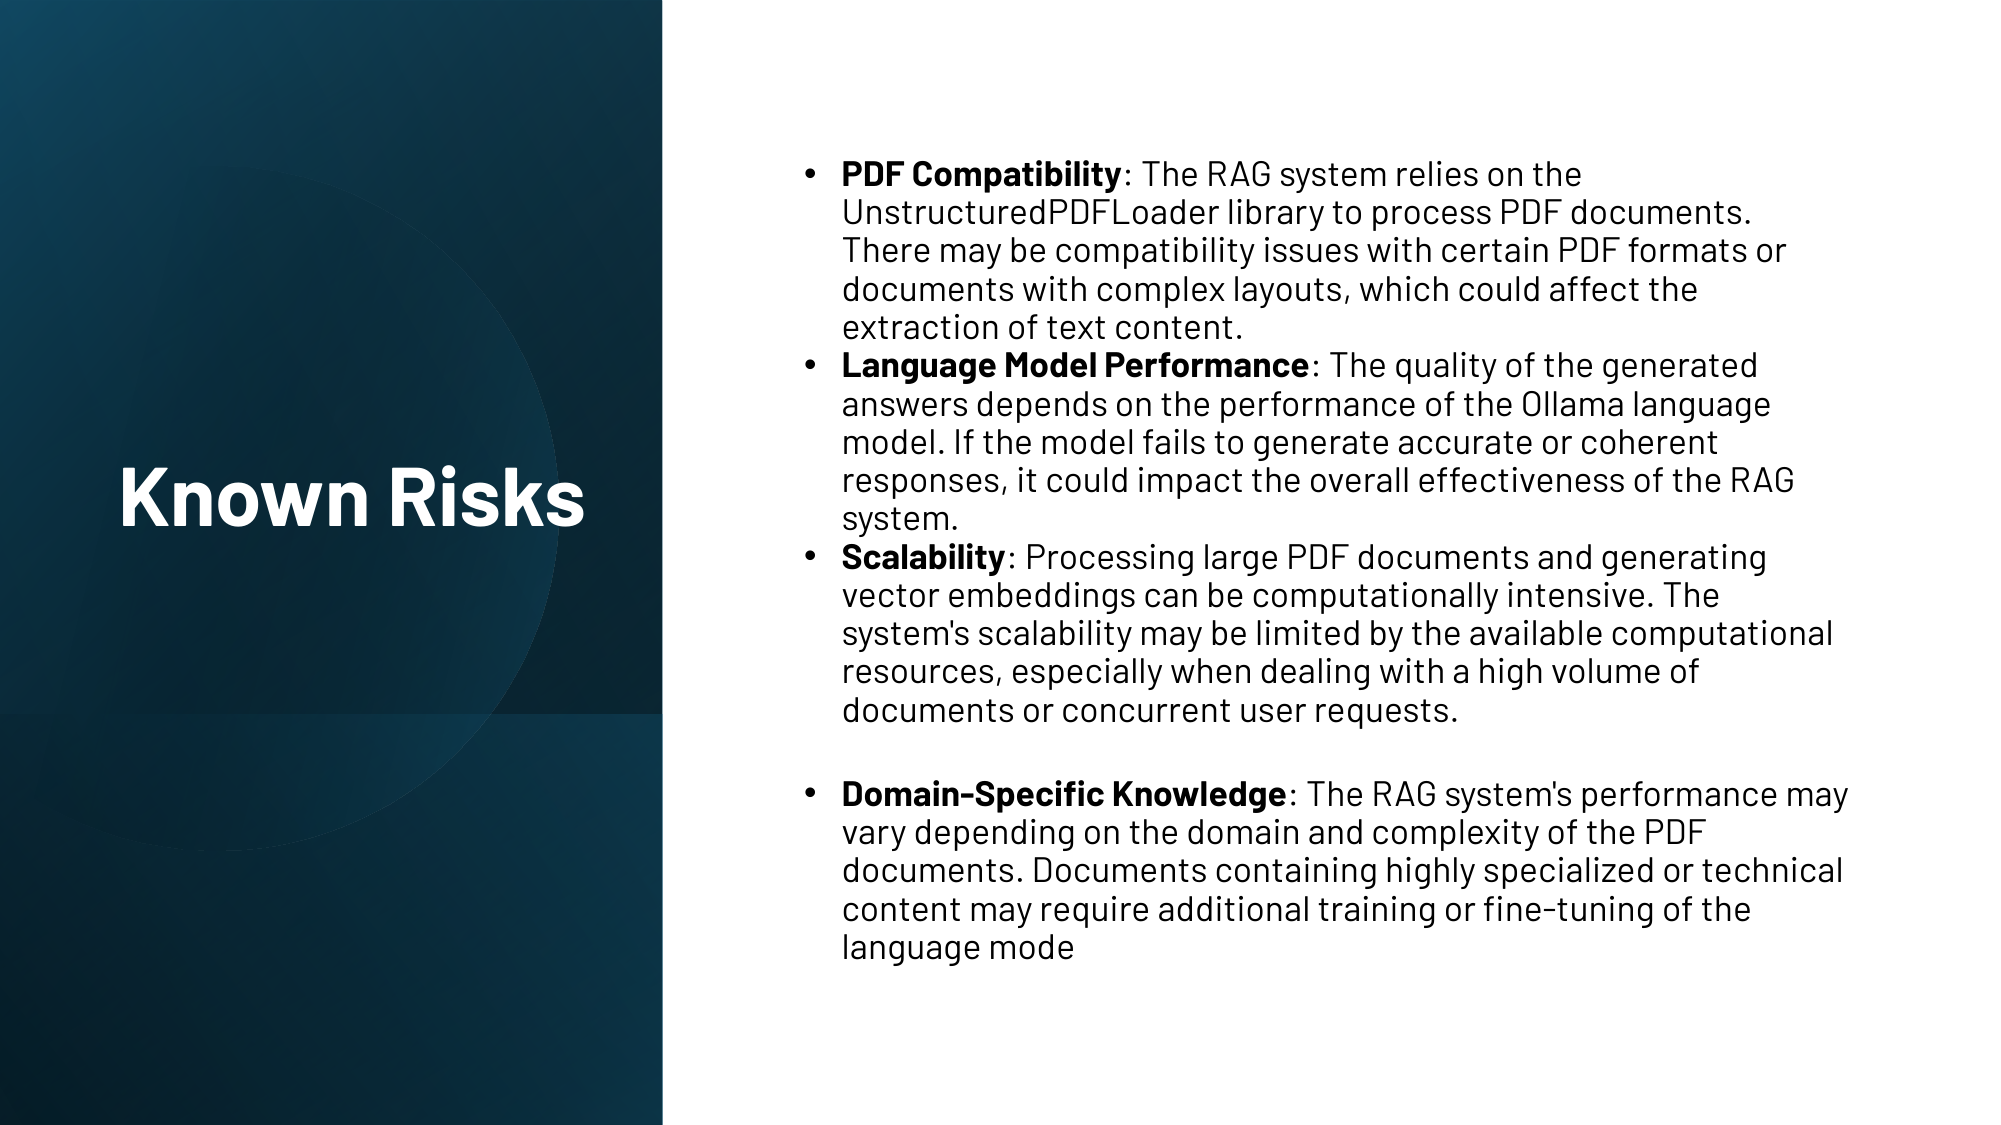

# Known Risks
PDF Compatibility: The RAG system relies on the UnstructuredPDFLoader library to process PDF documents. There may be compatibility issues with certain PDF formats or documents with complex layouts, which could affect the extraction of text content.
Language Model Performance: The quality of the generated answers depends on the performance of the Ollama language model. If the model fails to generate accurate or coherent responses, it could impact the overall effectiveness of the RAG system.
Scalability: Processing large PDF documents and generating vector embeddings can be computationally intensive. The system's scalability may be limited by the available computational resources, especially when dealing with a high volume of documents or concurrent user requests.
Domain-Specific Knowledge: The RAG system's performance may vary depending on the domain and complexity of the PDF documents. Documents containing highly specialized or technical content may require additional training or fine-tuning of the language mode